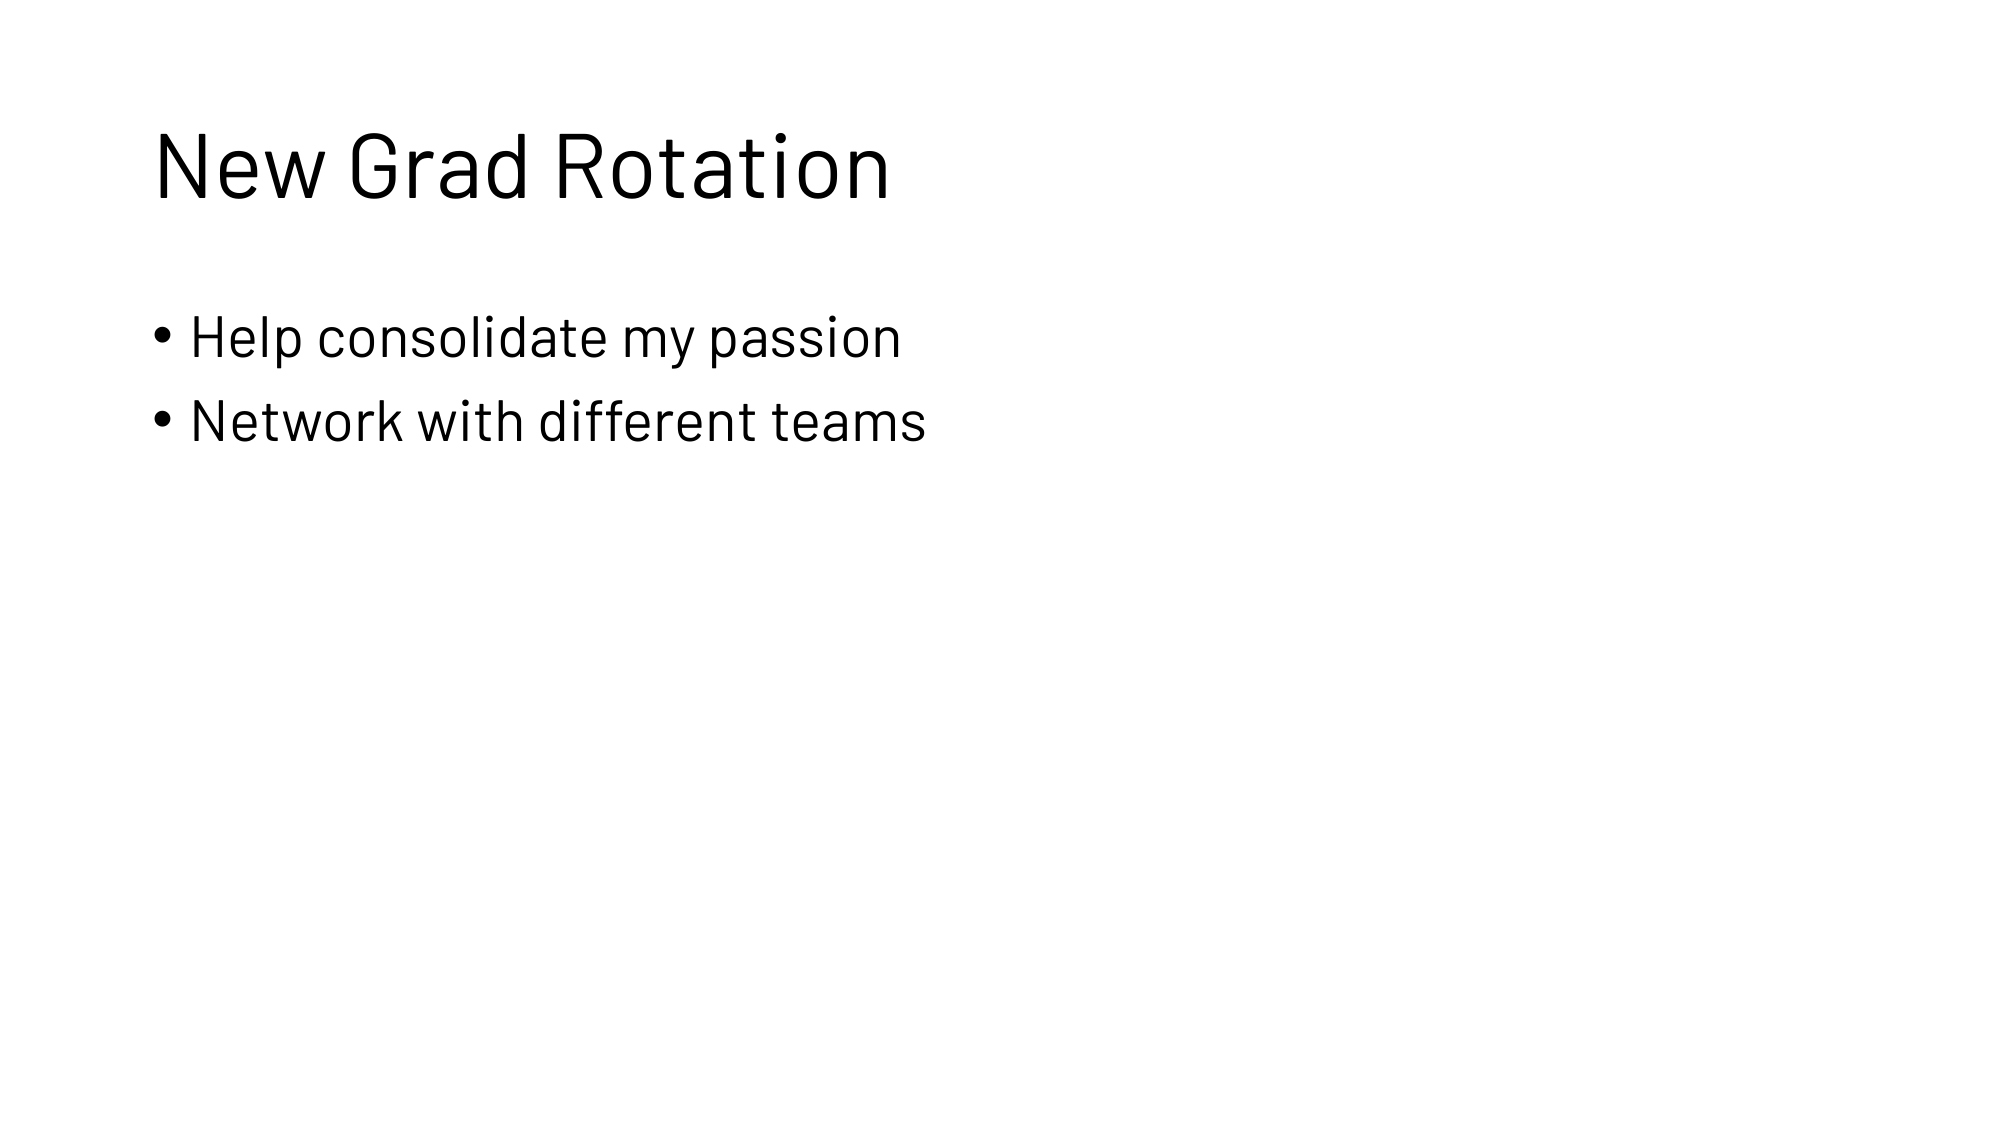

# New Grad Rotation
Help consolidate my passion
Network with different teams